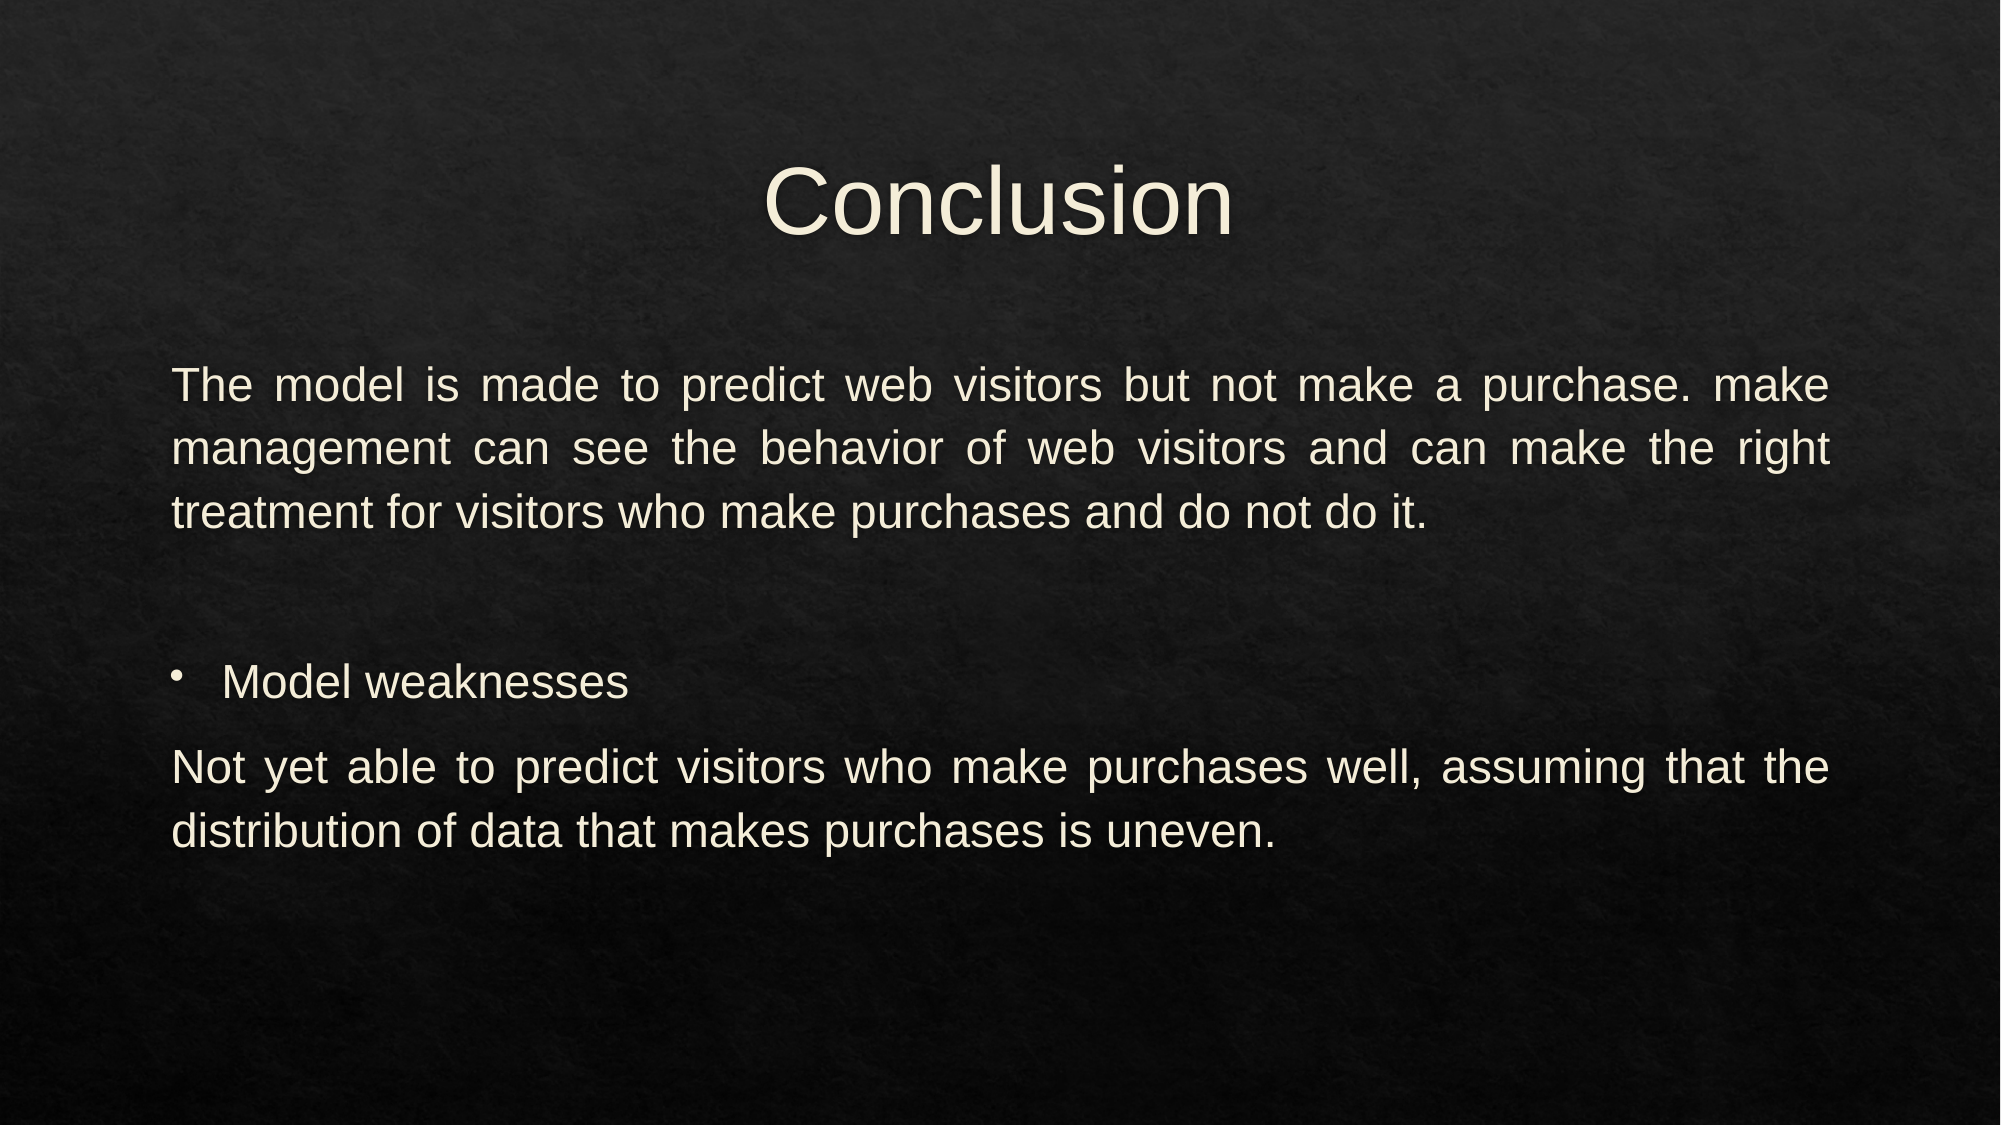

# Conclusion
The model is made to predict web visitors but not make a purchase. make management can see the behavior of web visitors and can make the right treatment for visitors who make purchases and do not do it.

Model weaknesses
Not yet able to predict visitors who make purchases well, assuming that the distribution of data that makes purchases is uneven.